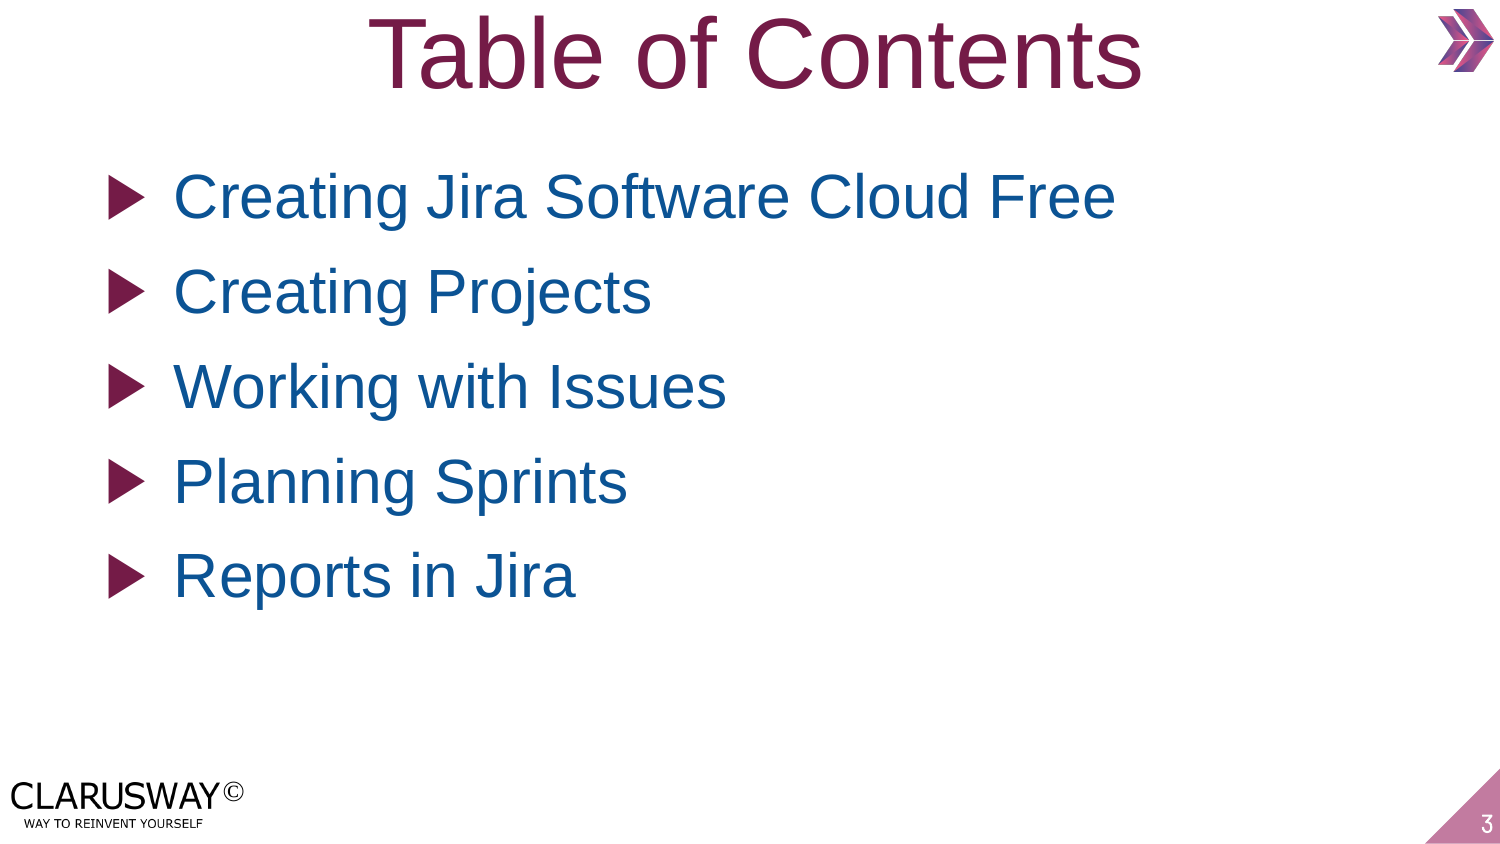

Table of Contents
Creating Jira Software Cloud Free
Creating Projects
Working with Issues
Planning Sprints
Reports in Jira
3